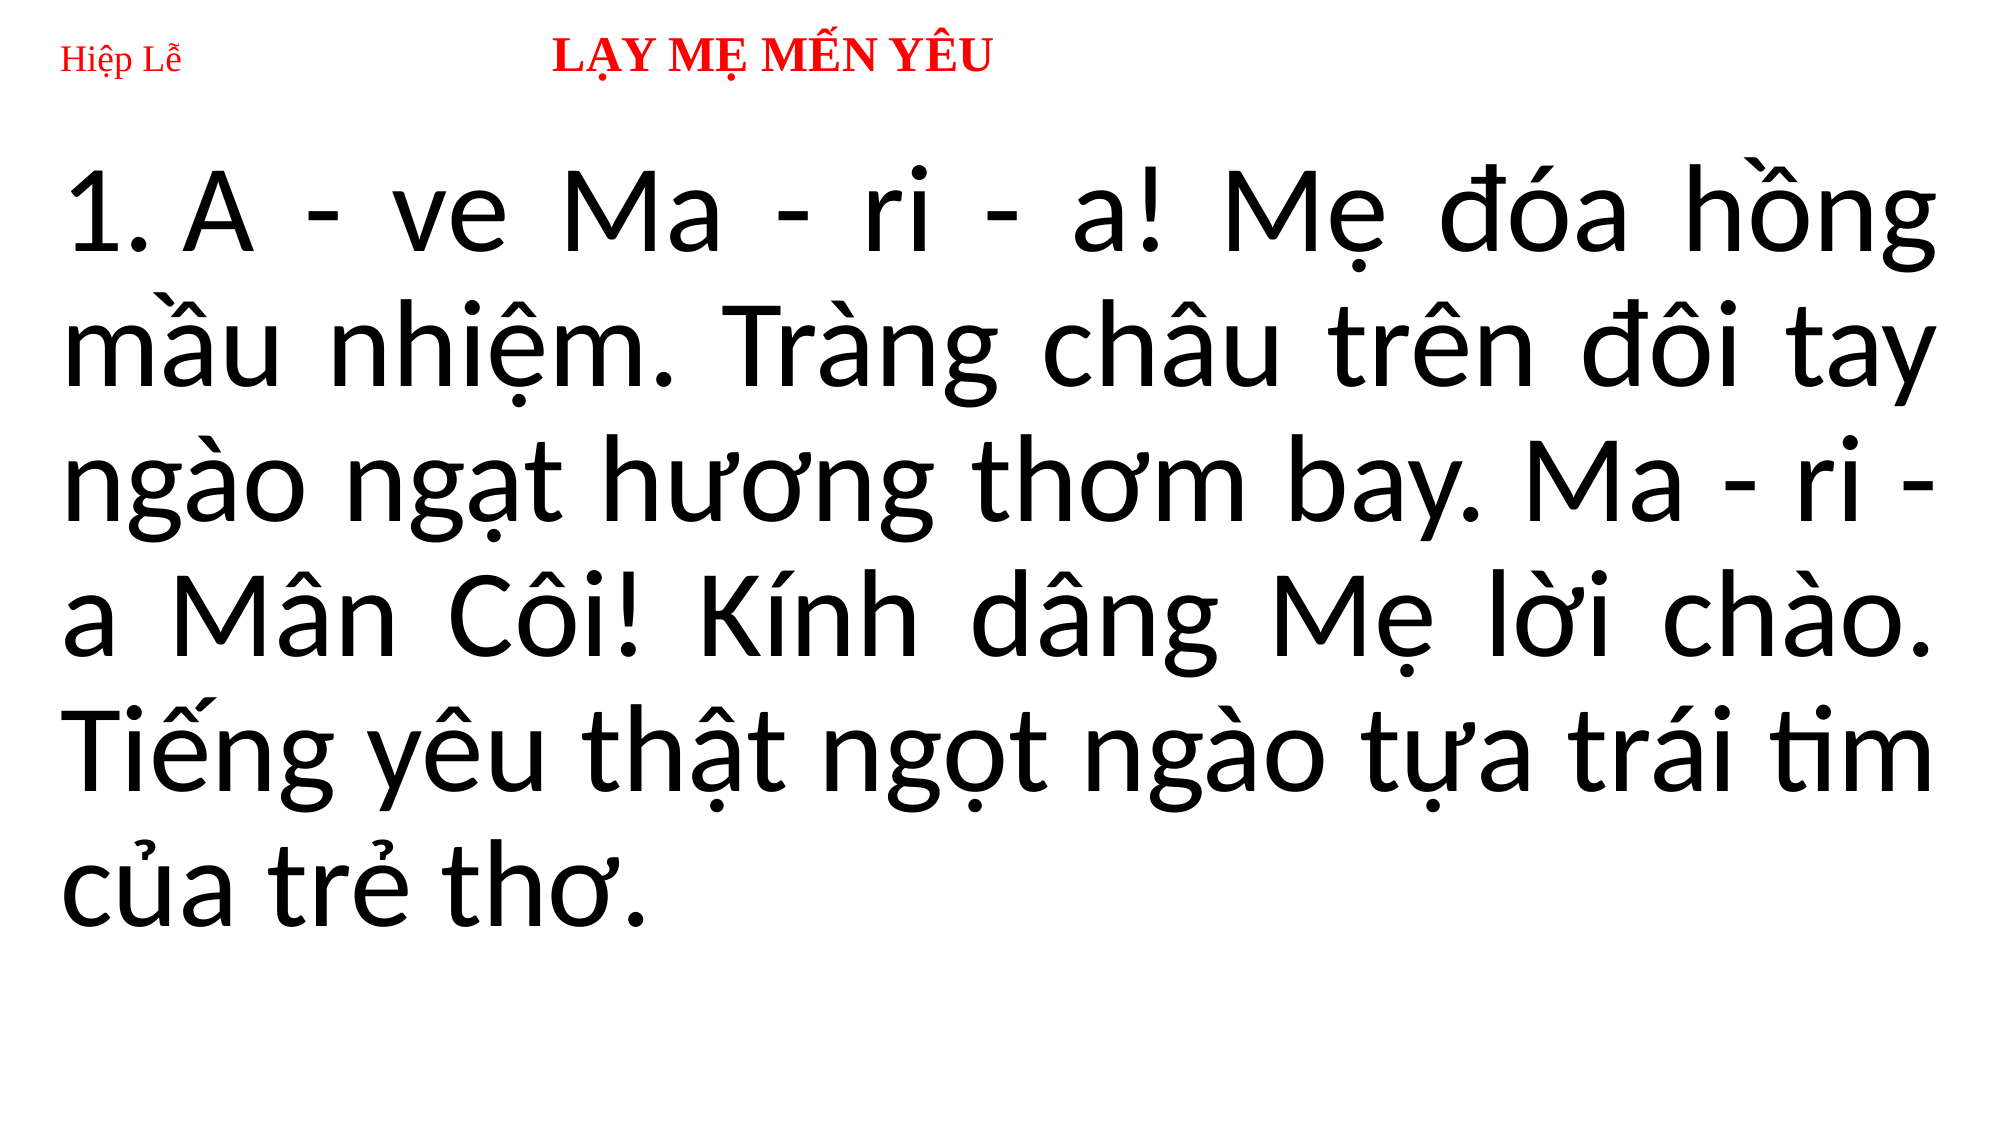

# Hiệp Lễ                                       LẠY MẸ MẾN YÊU
1. A - ve Ma - ri - a! Mẹ đóa hồng mầu nhiệm. Tràng châu trên đôi tay ngào ngạt hương thơm bay. Ma - ri - a Mân Côi! Kính dâng Mẹ lời chào. Tiếng yêu thật ngọt ngào tựa trái tim của trẻ thơ.